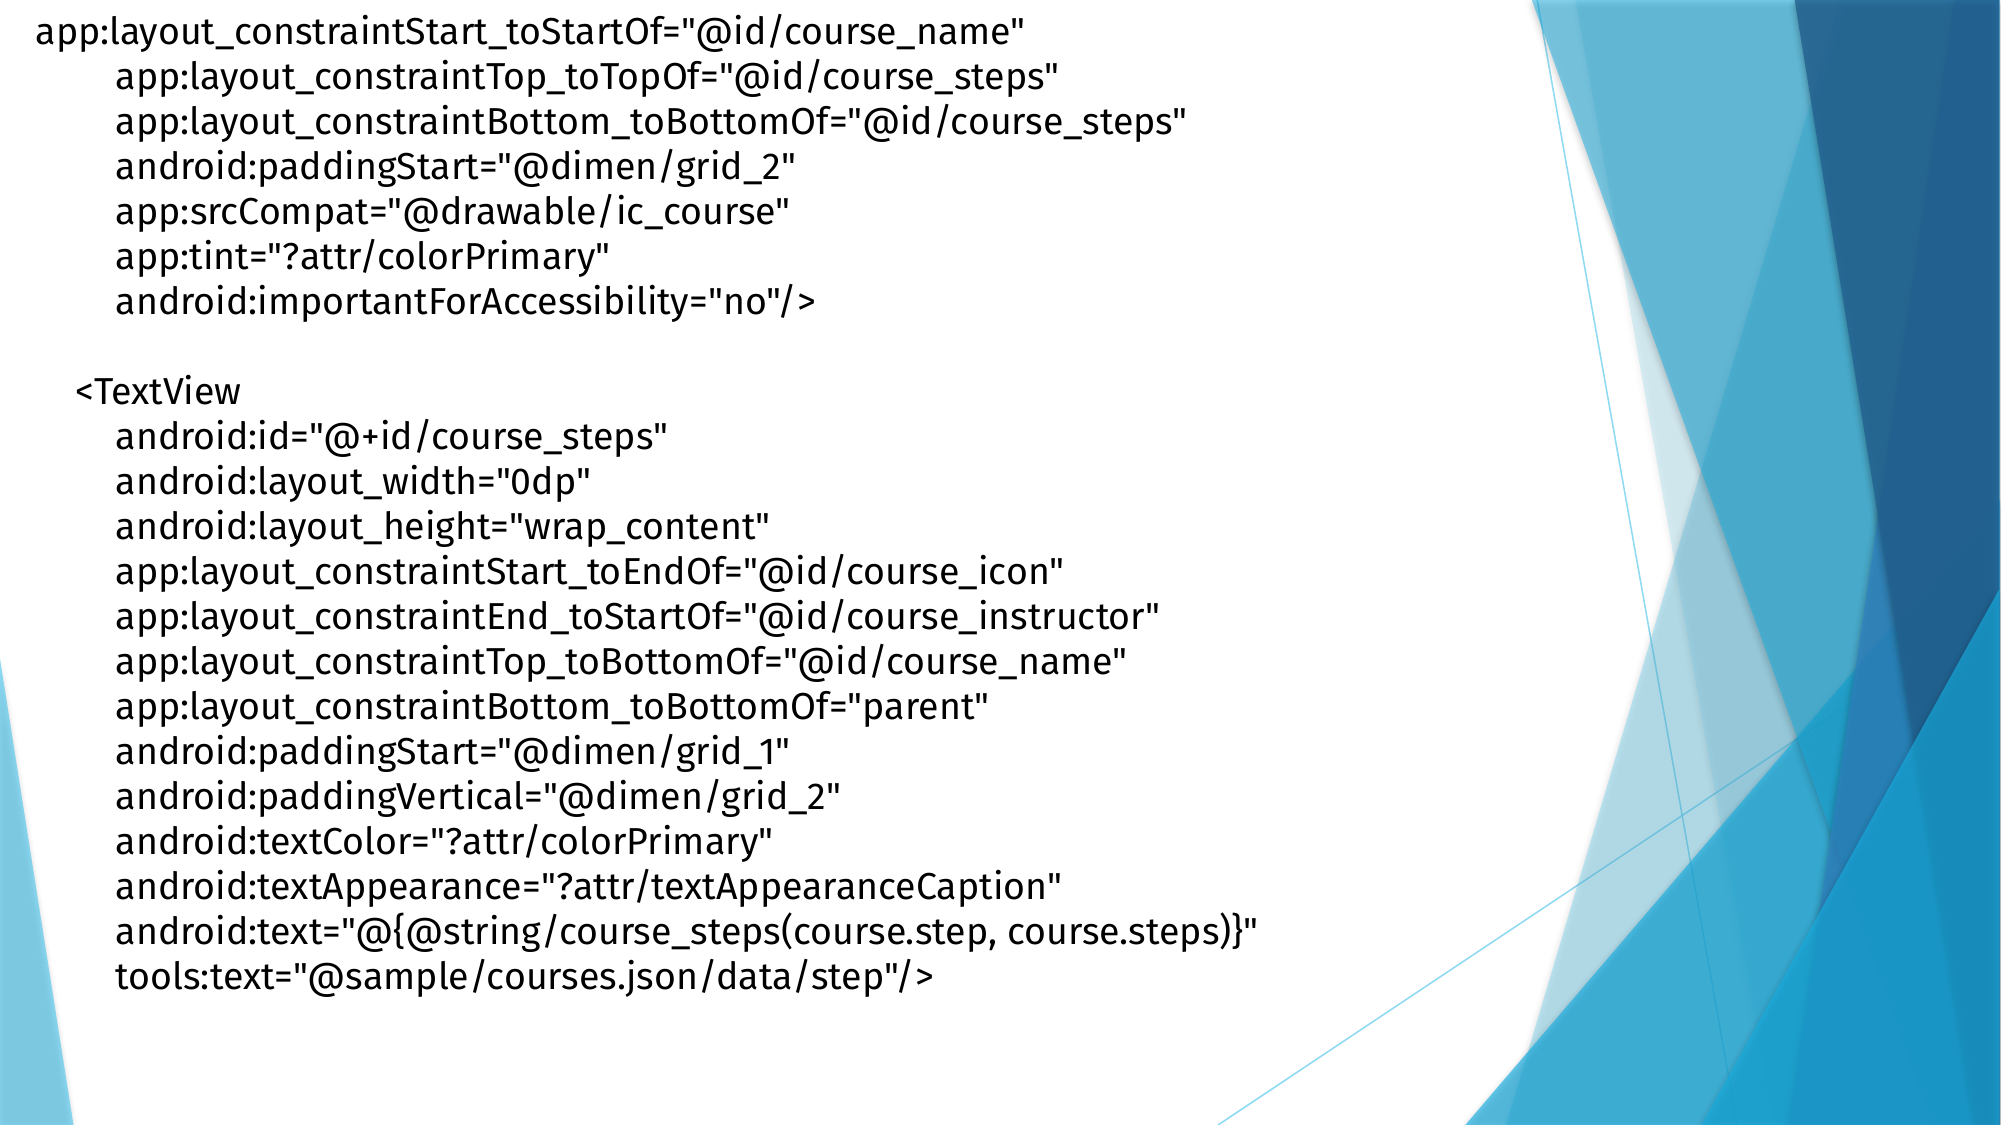

app:layout_constraintStart_toStartOf="@id/course_name"
        app:layout_constraintTop_toTopOf="@id/course_steps"
        app:layout_constraintBottom_toBottomOf="@id/course_steps"
        android:paddingStart="@dimen/grid_2"
        app:srcCompat="@drawable/ic_course"
        app:tint="?attr/colorPrimary"
        android:importantForAccessibility="no"/>

    <TextView
        android:id="@+id/course_steps"
        android:layout_width="0dp"
        android:layout_height="wrap_content"
        app:layout_constraintStart_toEndOf="@id/course_icon"
        app:layout_constraintEnd_toStartOf="@id/course_instructor"
        app:layout_constraintTop_toBottomOf="@id/course_name"
        app:layout_constraintBottom_toBottomOf="parent"
        android:paddingStart="@dimen/grid_1"
        android:paddingVertical="@dimen/grid_2"
        android:textColor="?attr/colorPrimary"
        android:textAppearance="?attr/textAppearanceCaption"
        android:text="@{@string/course_steps(course.step, course.steps)}"
        tools:text="@sample/courses.json/data/step"/>